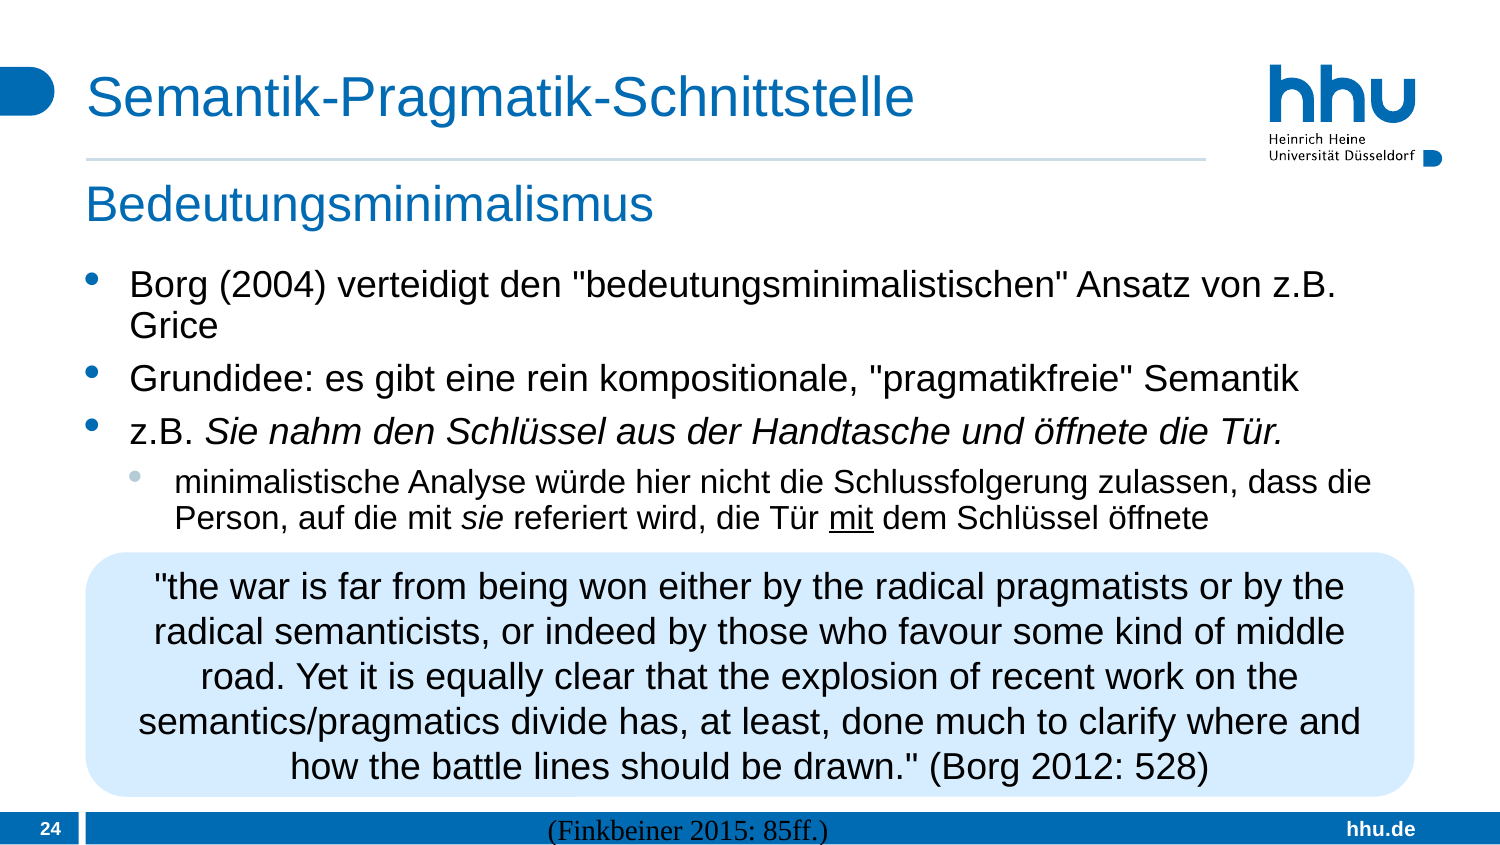

# Semantik-Pragmatik-Schnittstelle
Bedeutungsminimalismus
Borg (2004) verteidigt den "bedeutungsminimalistischen" Ansatz von z.B. Grice
Grundidee: es gibt eine rein kompositionale, "pragmatikfreie" Semantik
z.B. Sie nahm den Schlüssel aus der Handtasche und öffnete die Tür.
minimalistische Analyse würde hier nicht die Schlussfolgerung zulassen, dass die Person, auf die mit sie referiert wird, die Tür mit dem Schlüssel öffnete

"the war is far from being won either by the radical pragmatists or by the radical semanticists, or indeed by those who favour some kind of middle road. Yet it is equally clear that the explosion of recent work on the semantics/pragmatics divide has, at least, done much to clarify where and how the battle lines should be drawn." (Borg 2012: 528)
24
(Finkbeiner 2015: 85ff.)